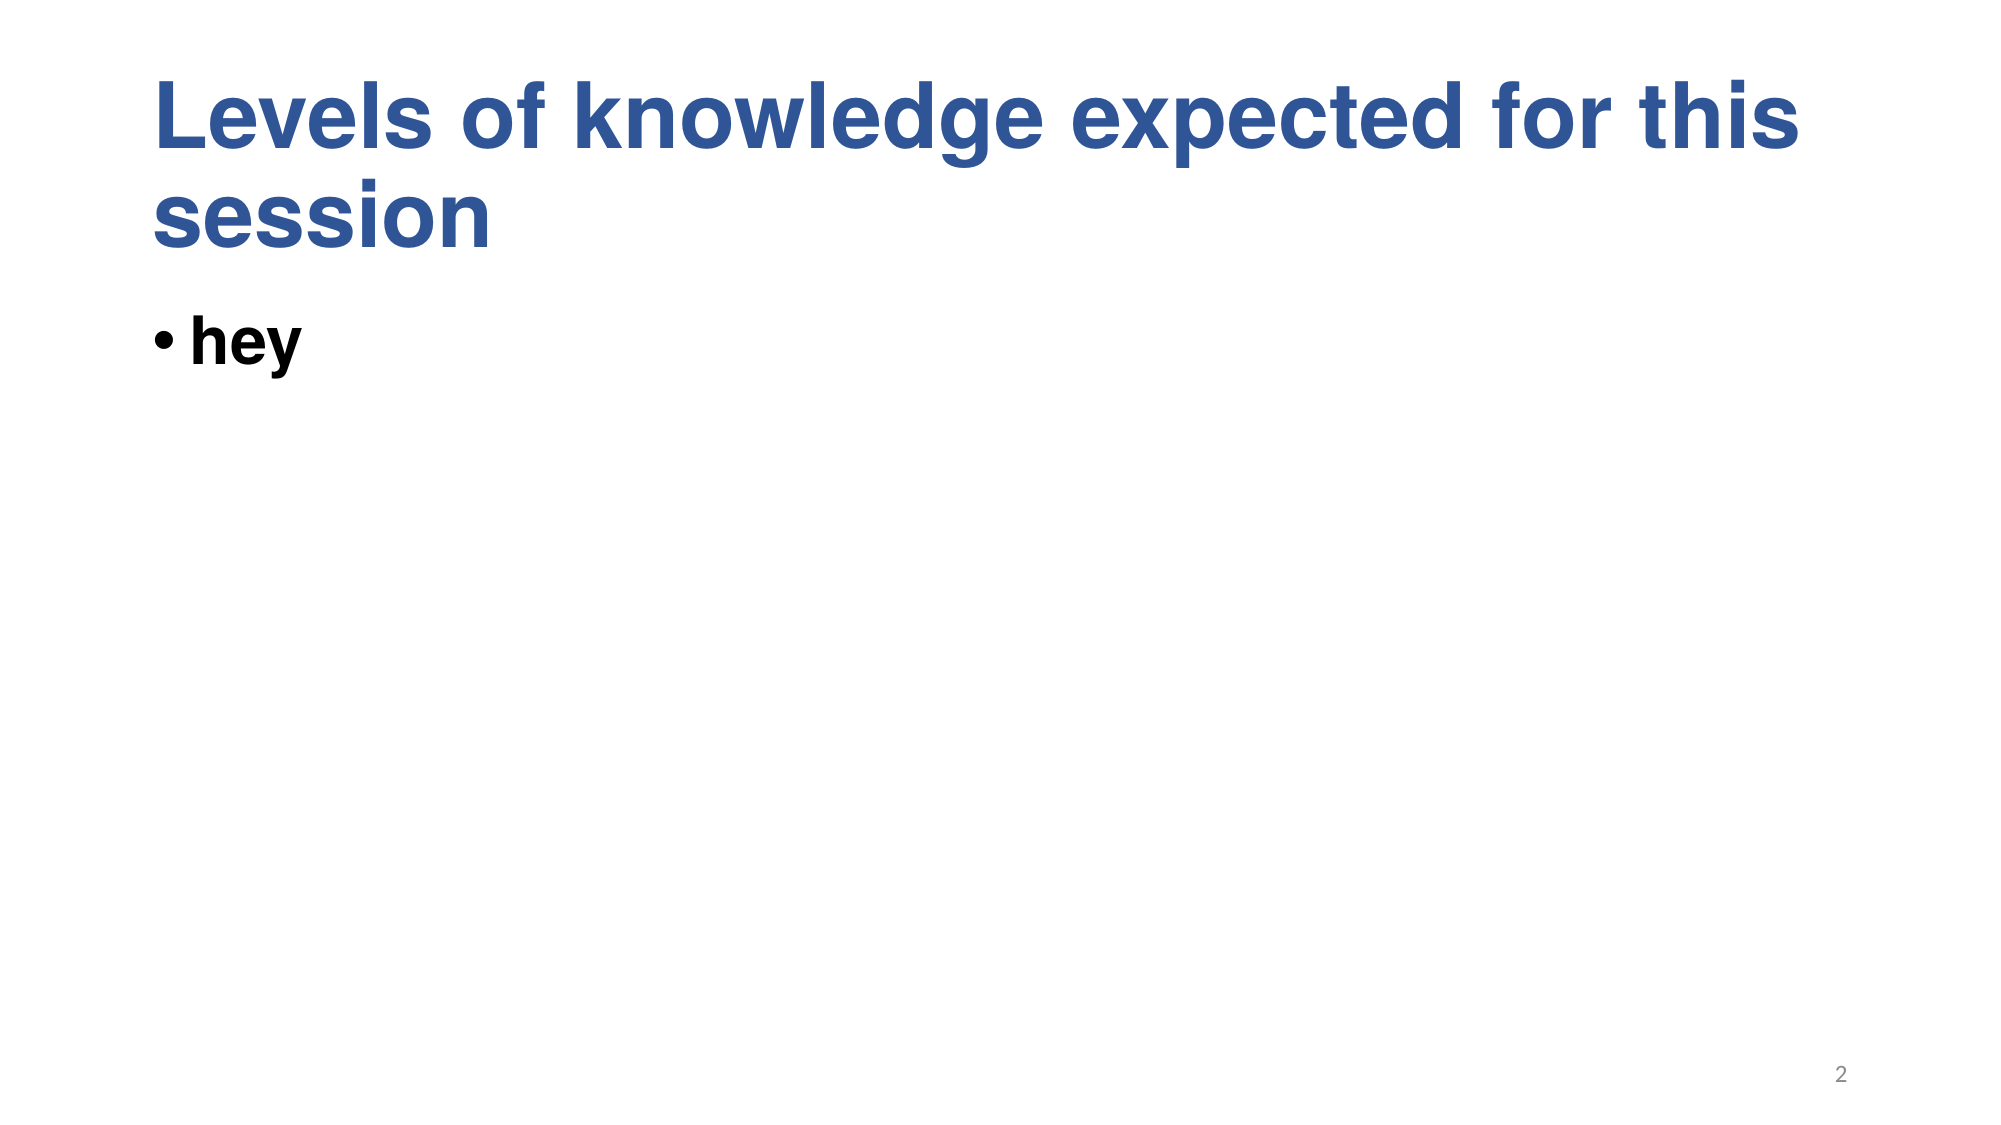

# Levels of knowledge expected for this session
hey
2